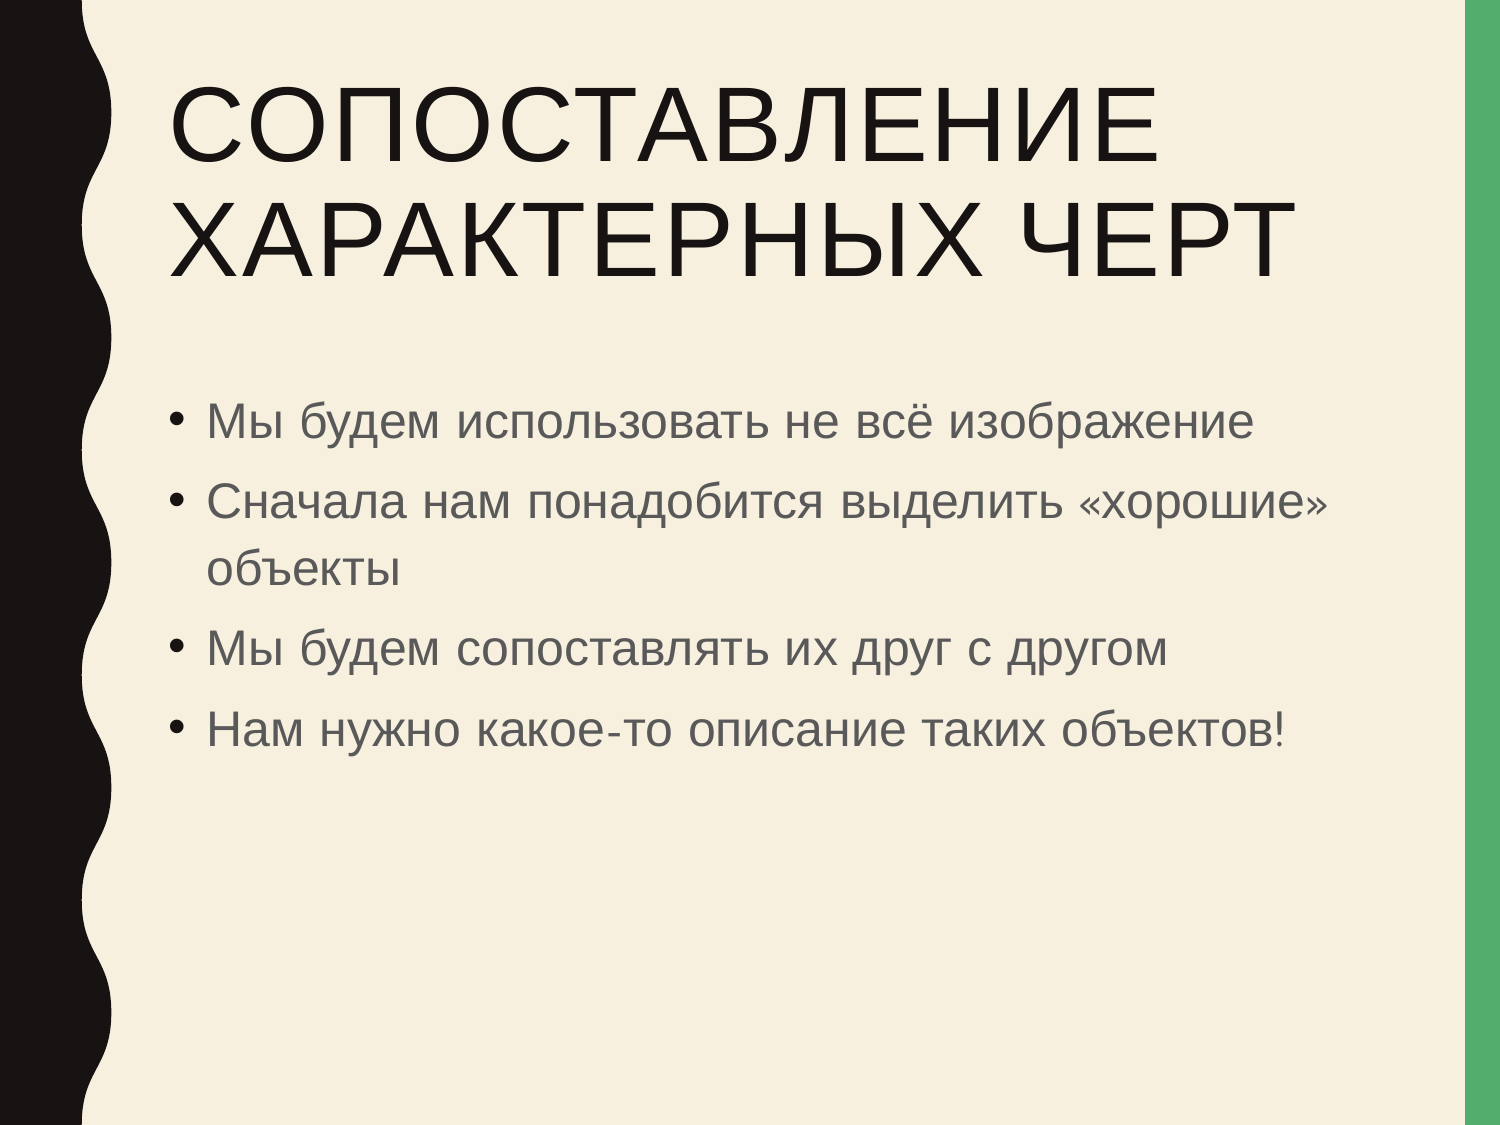

# Сопоставление характерных черт
Мы будем использовать не всё изображение
Сначала нам понадобится выделить «хорошие» объекты
Мы будем сопоставлять их друг с другом
Нам нужно какое-то описание таких объектов!